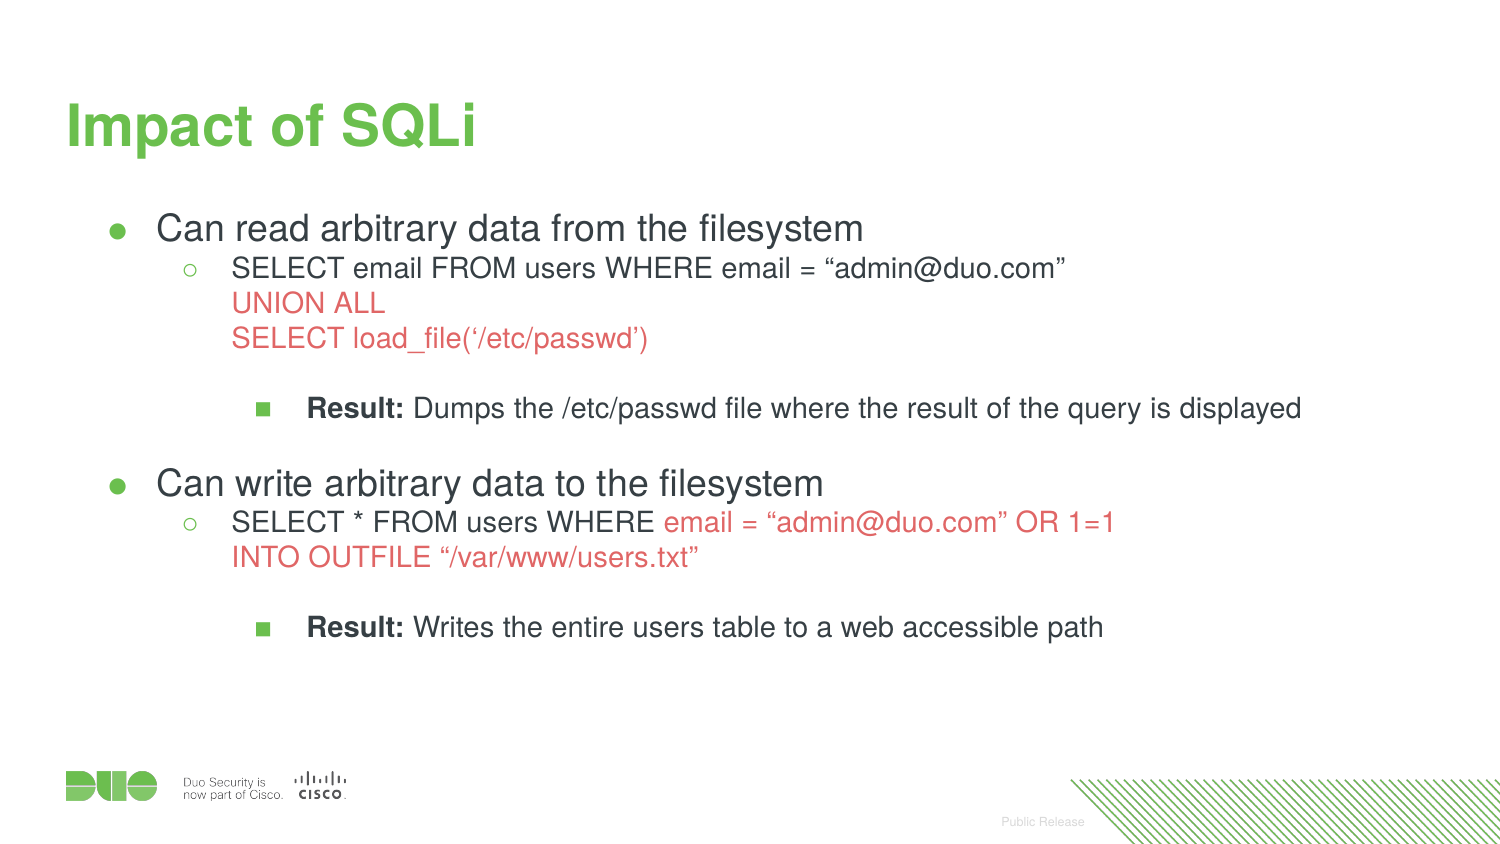

# Impact of SQLi
Can read arbitrary data from the filesystem
SELECT email FROM users WHERE email = “admin@duo.com”
UNION ALL
SELECT load_file(‘/etc/passwd’)
Result: Dumps the /etc/passwd file where the result of the query is displayed
Can write arbitrary data to the filesystem
SELECT * FROM users WHERE email = “admin@duo.com” OR 1=1
INTO OUTFILE “/var/www/users.txt”
Result: Writes the entire users table to a web accessible path